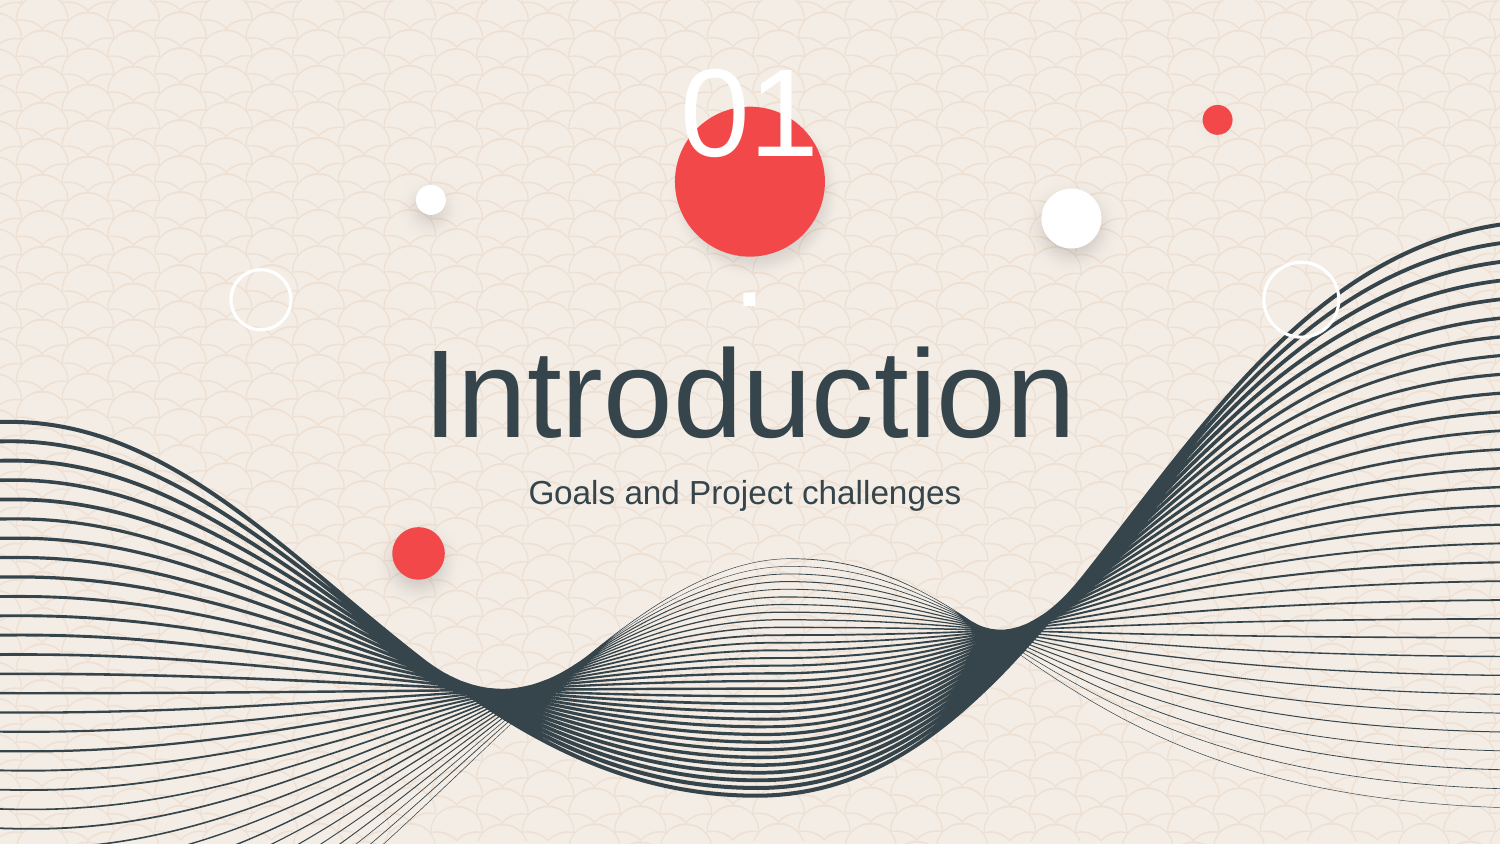

01.

# Introduction
Goals and Project challenges